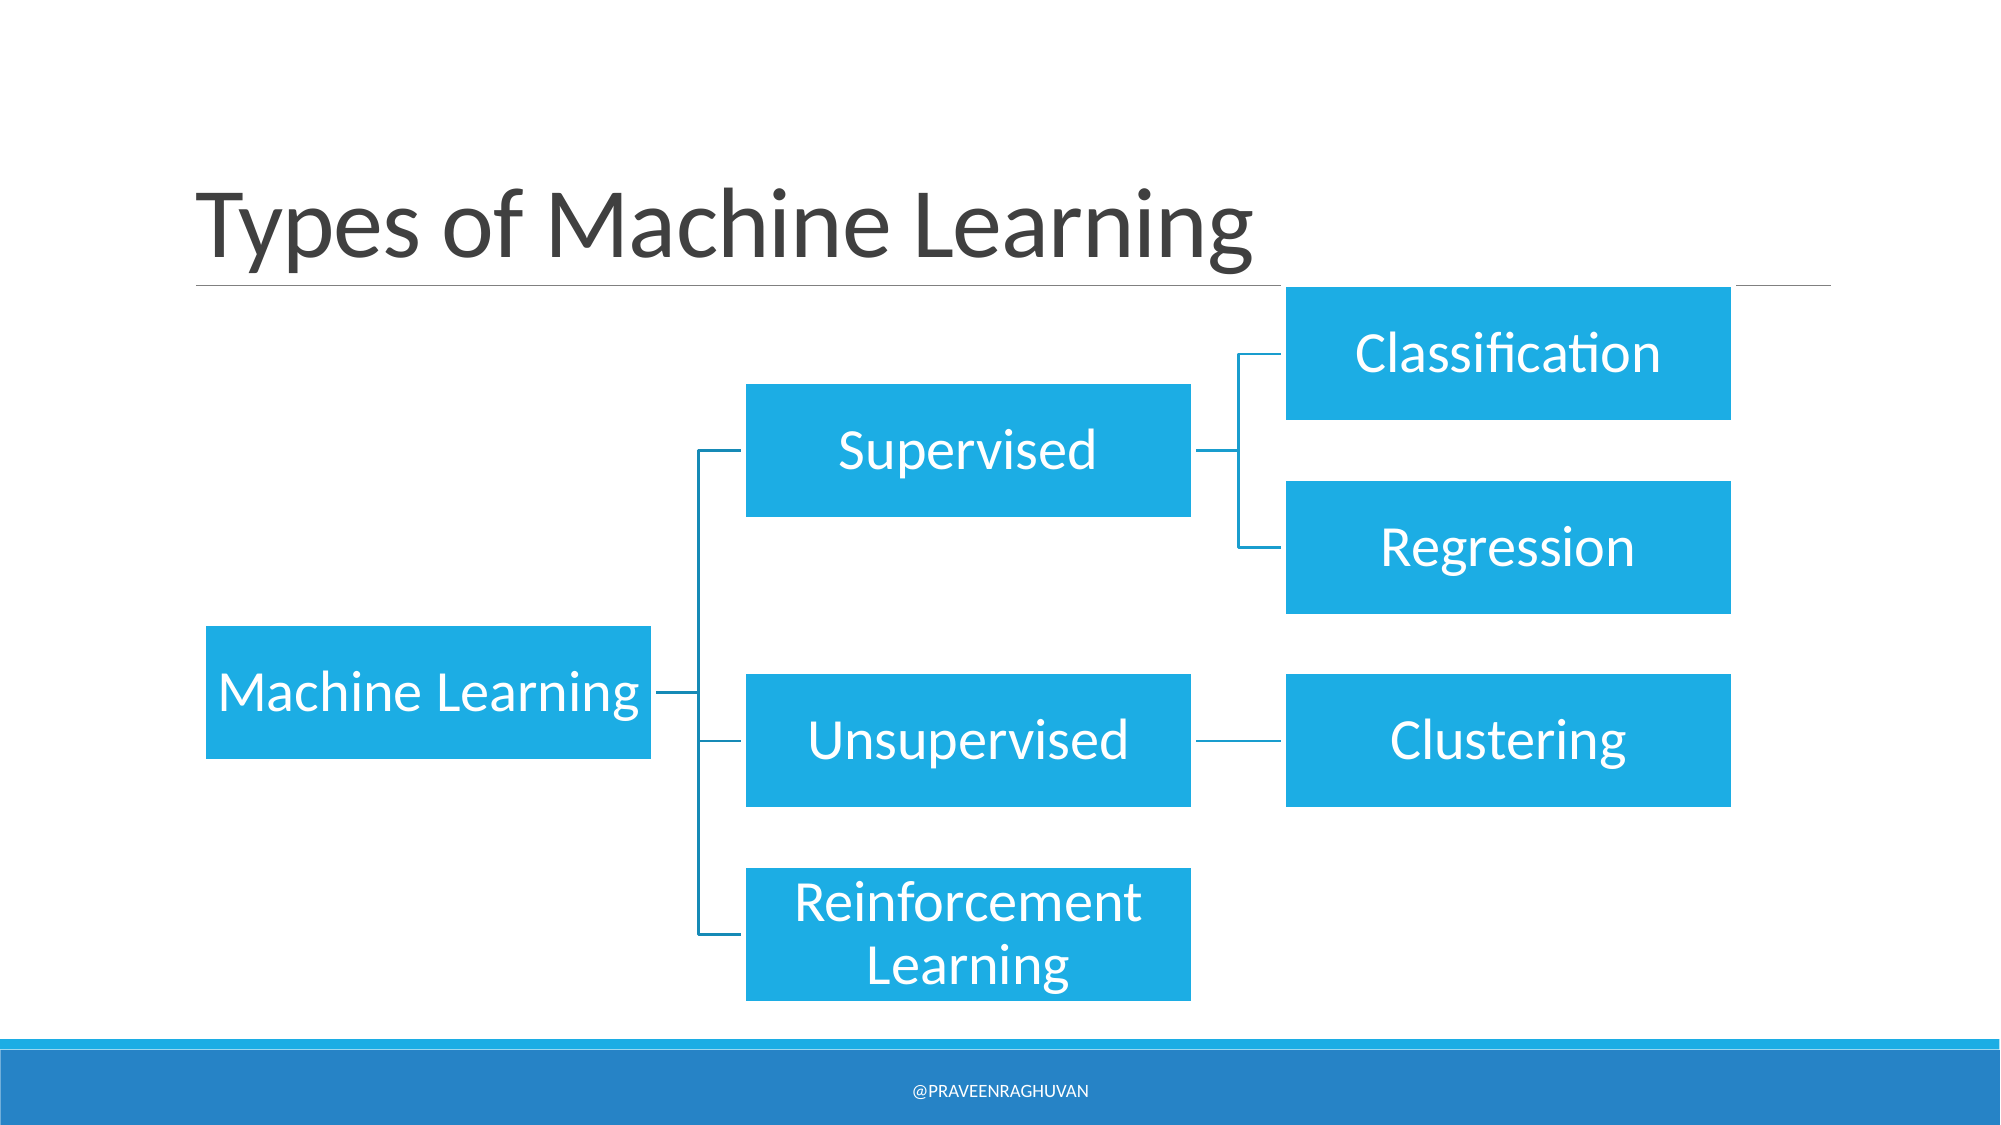

# Types of Machine Learning
Machine Learning
Supervised
Classification
Regression
Unsupervised
Clustering
Reinforcement Learning
@praveenraghuvan